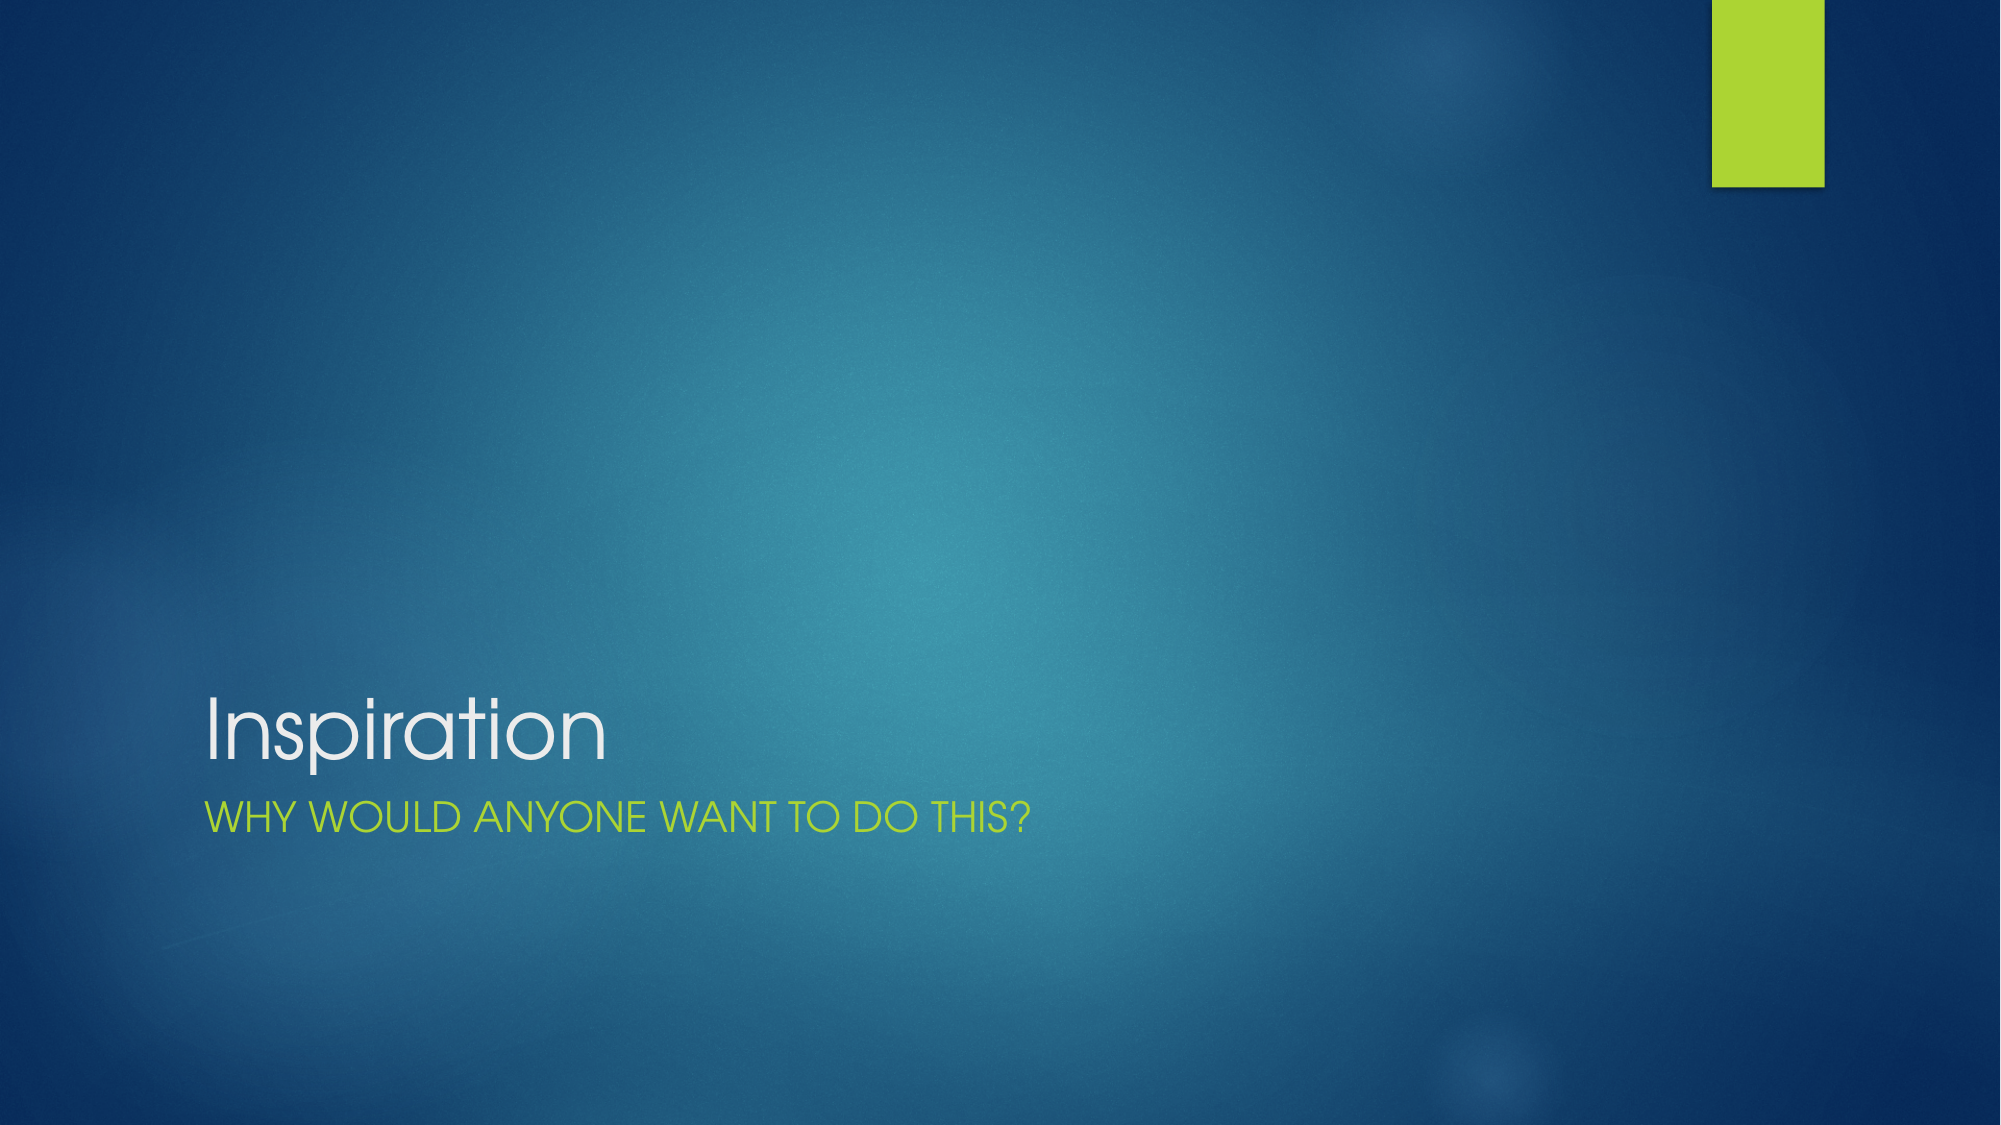

# Inspiration
Why would anyone want to do this?